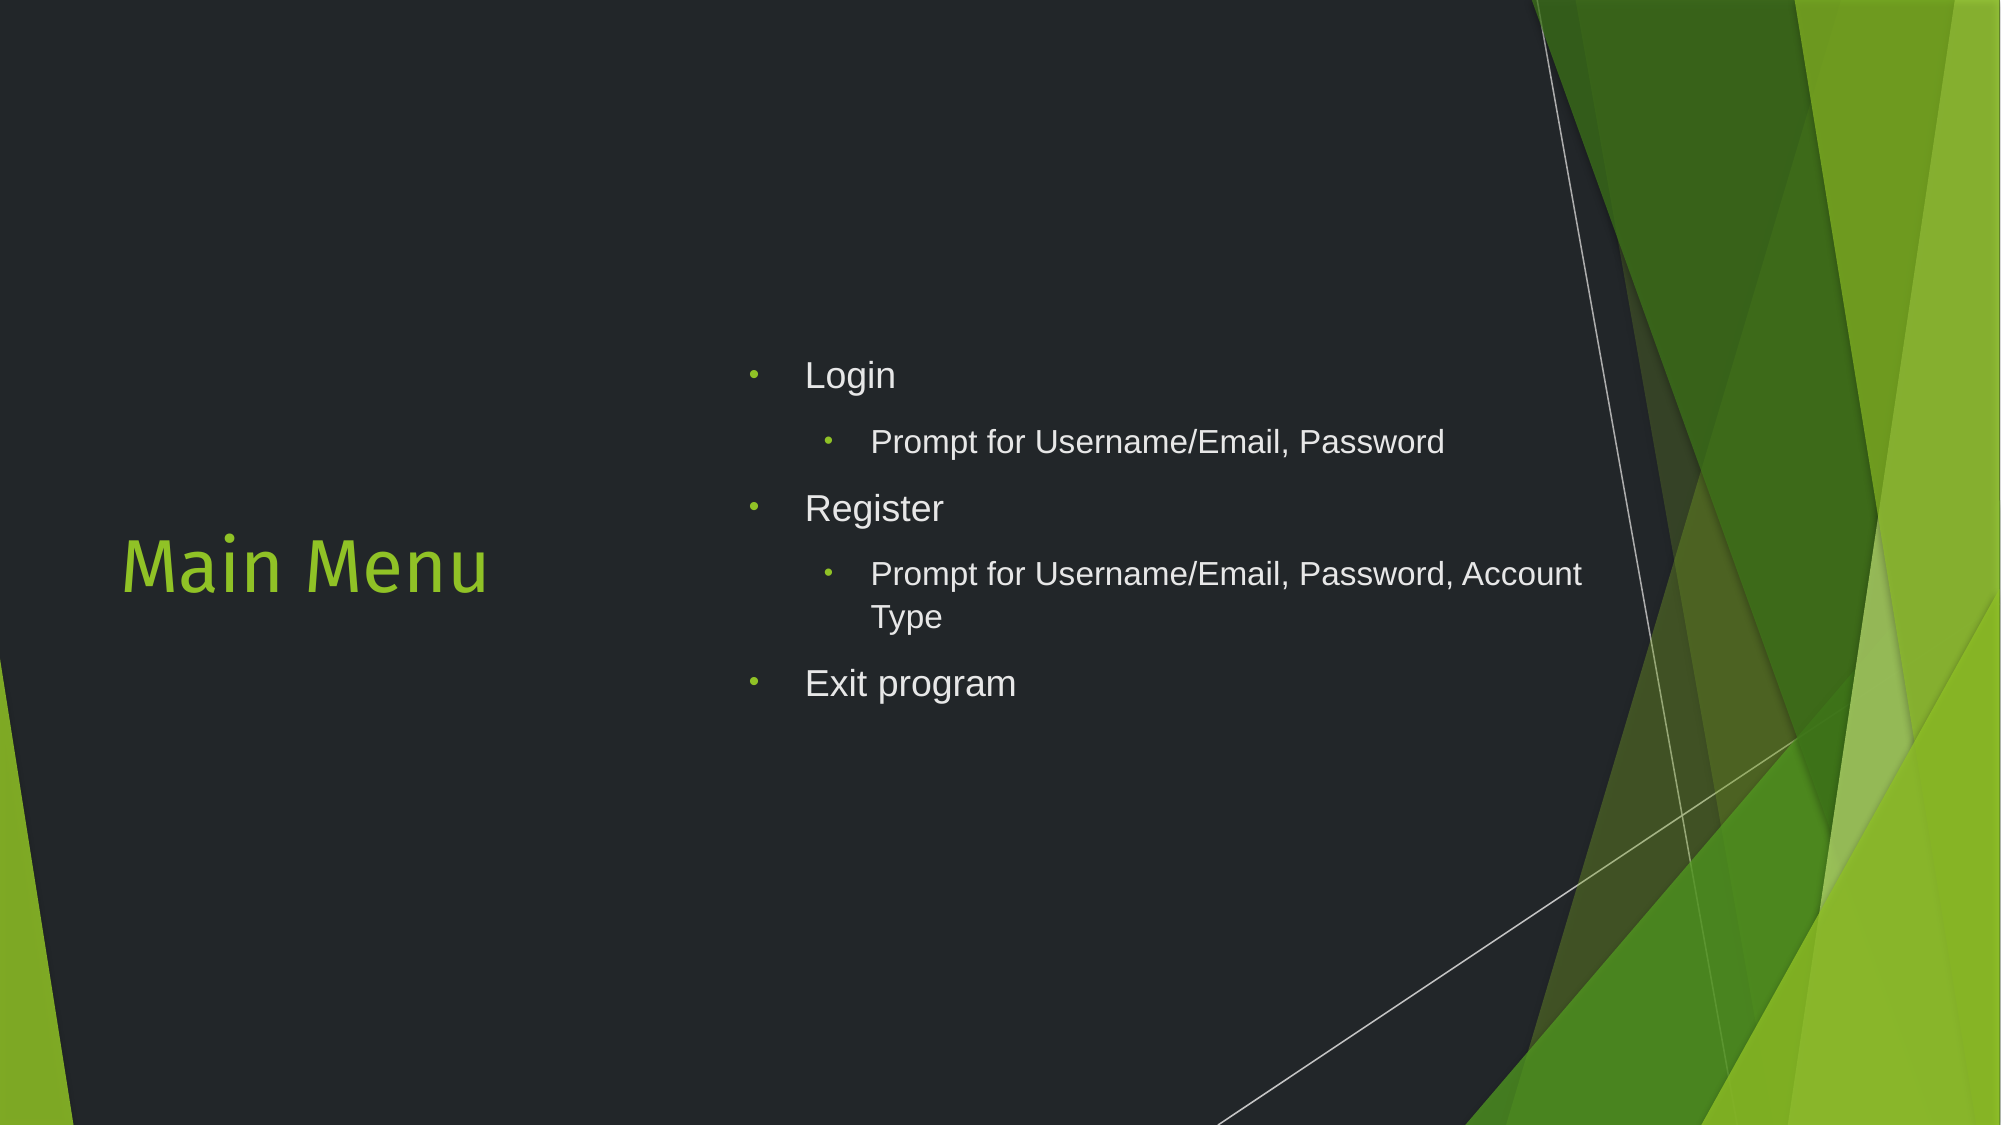

Login
Prompt for Username/Email, Password
Register
Prompt for Username/Email, Password, Account Type
Exit program
# Main Menu